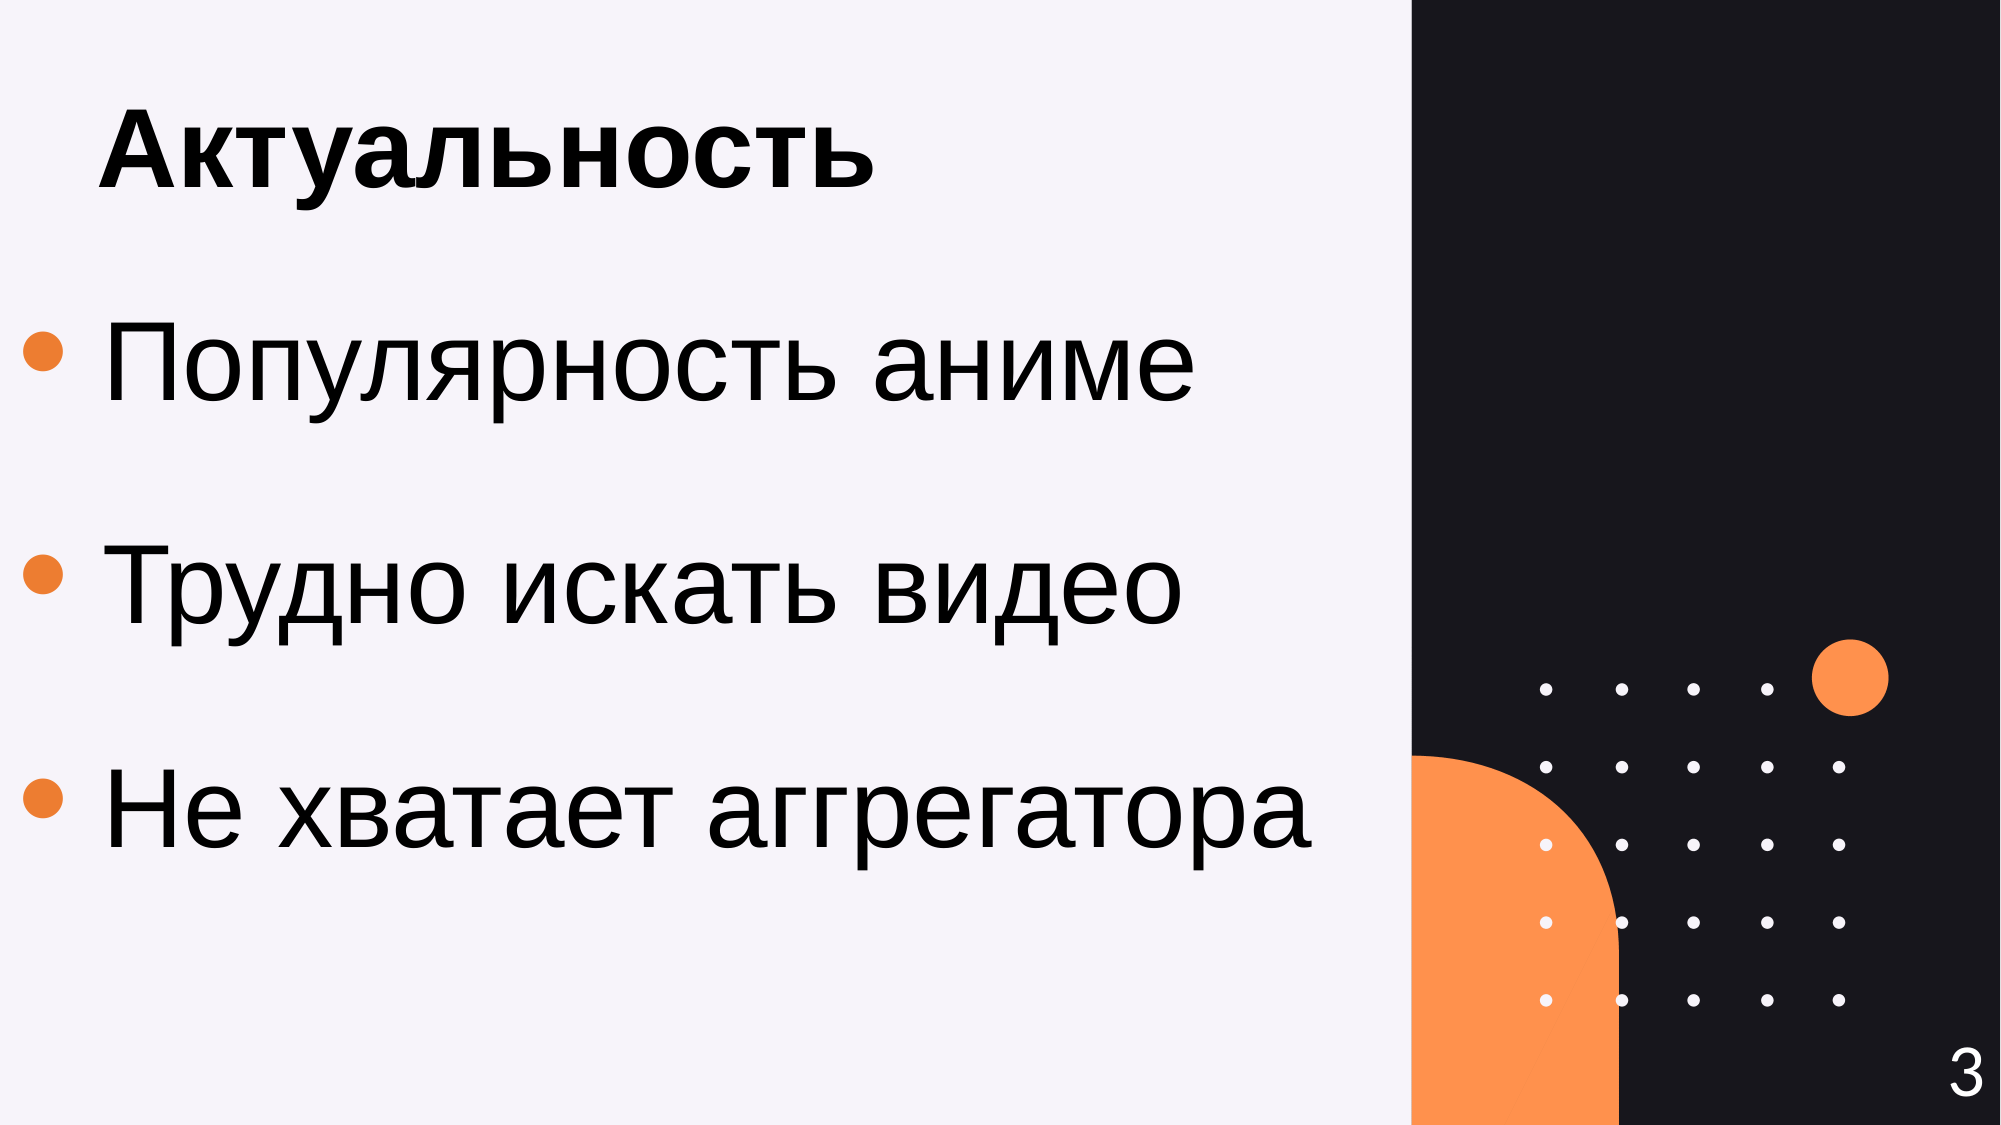

Актуальность
 Популярность аниме
 Трудно искать видео
 Не хватает аггрегатора

3